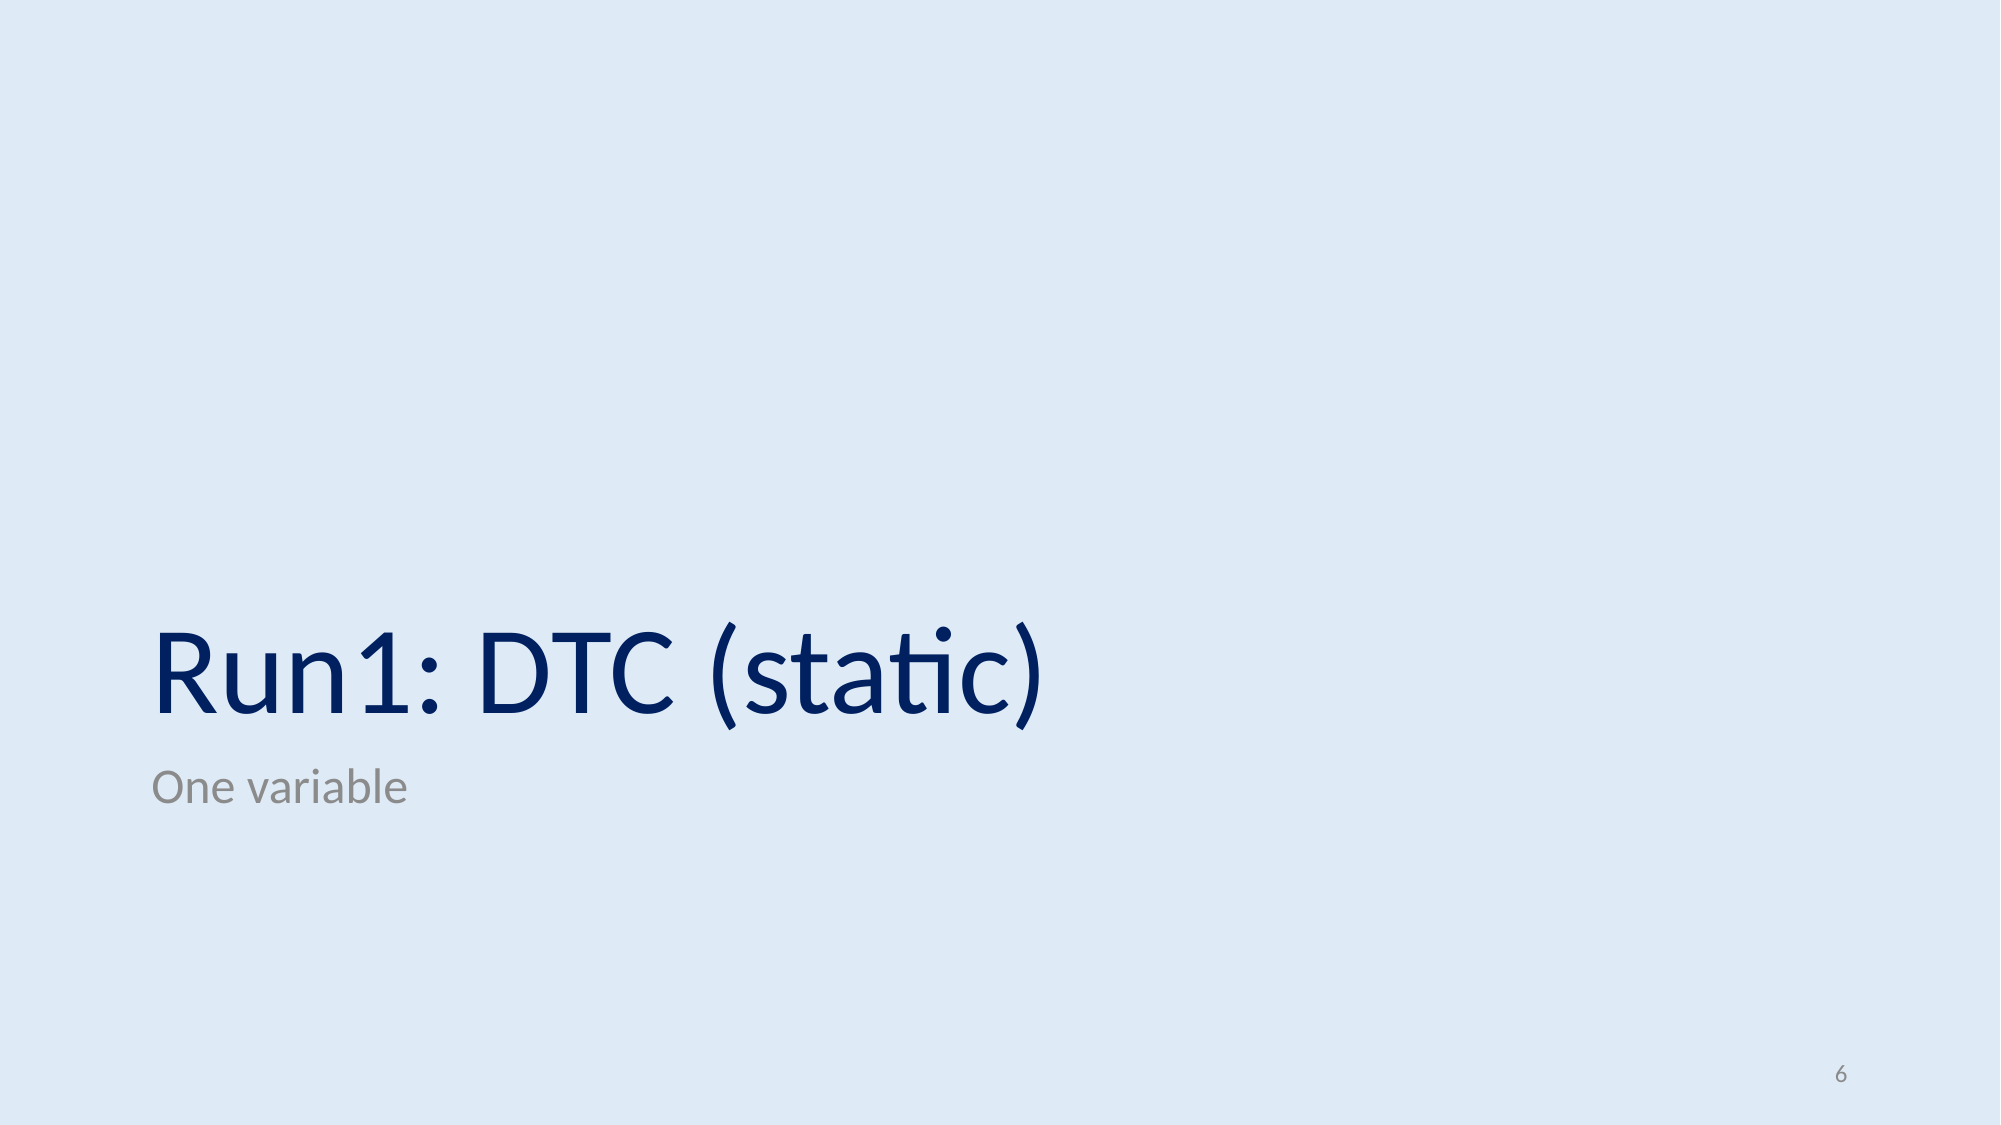

# Run1: DTC (static)
One variable
6